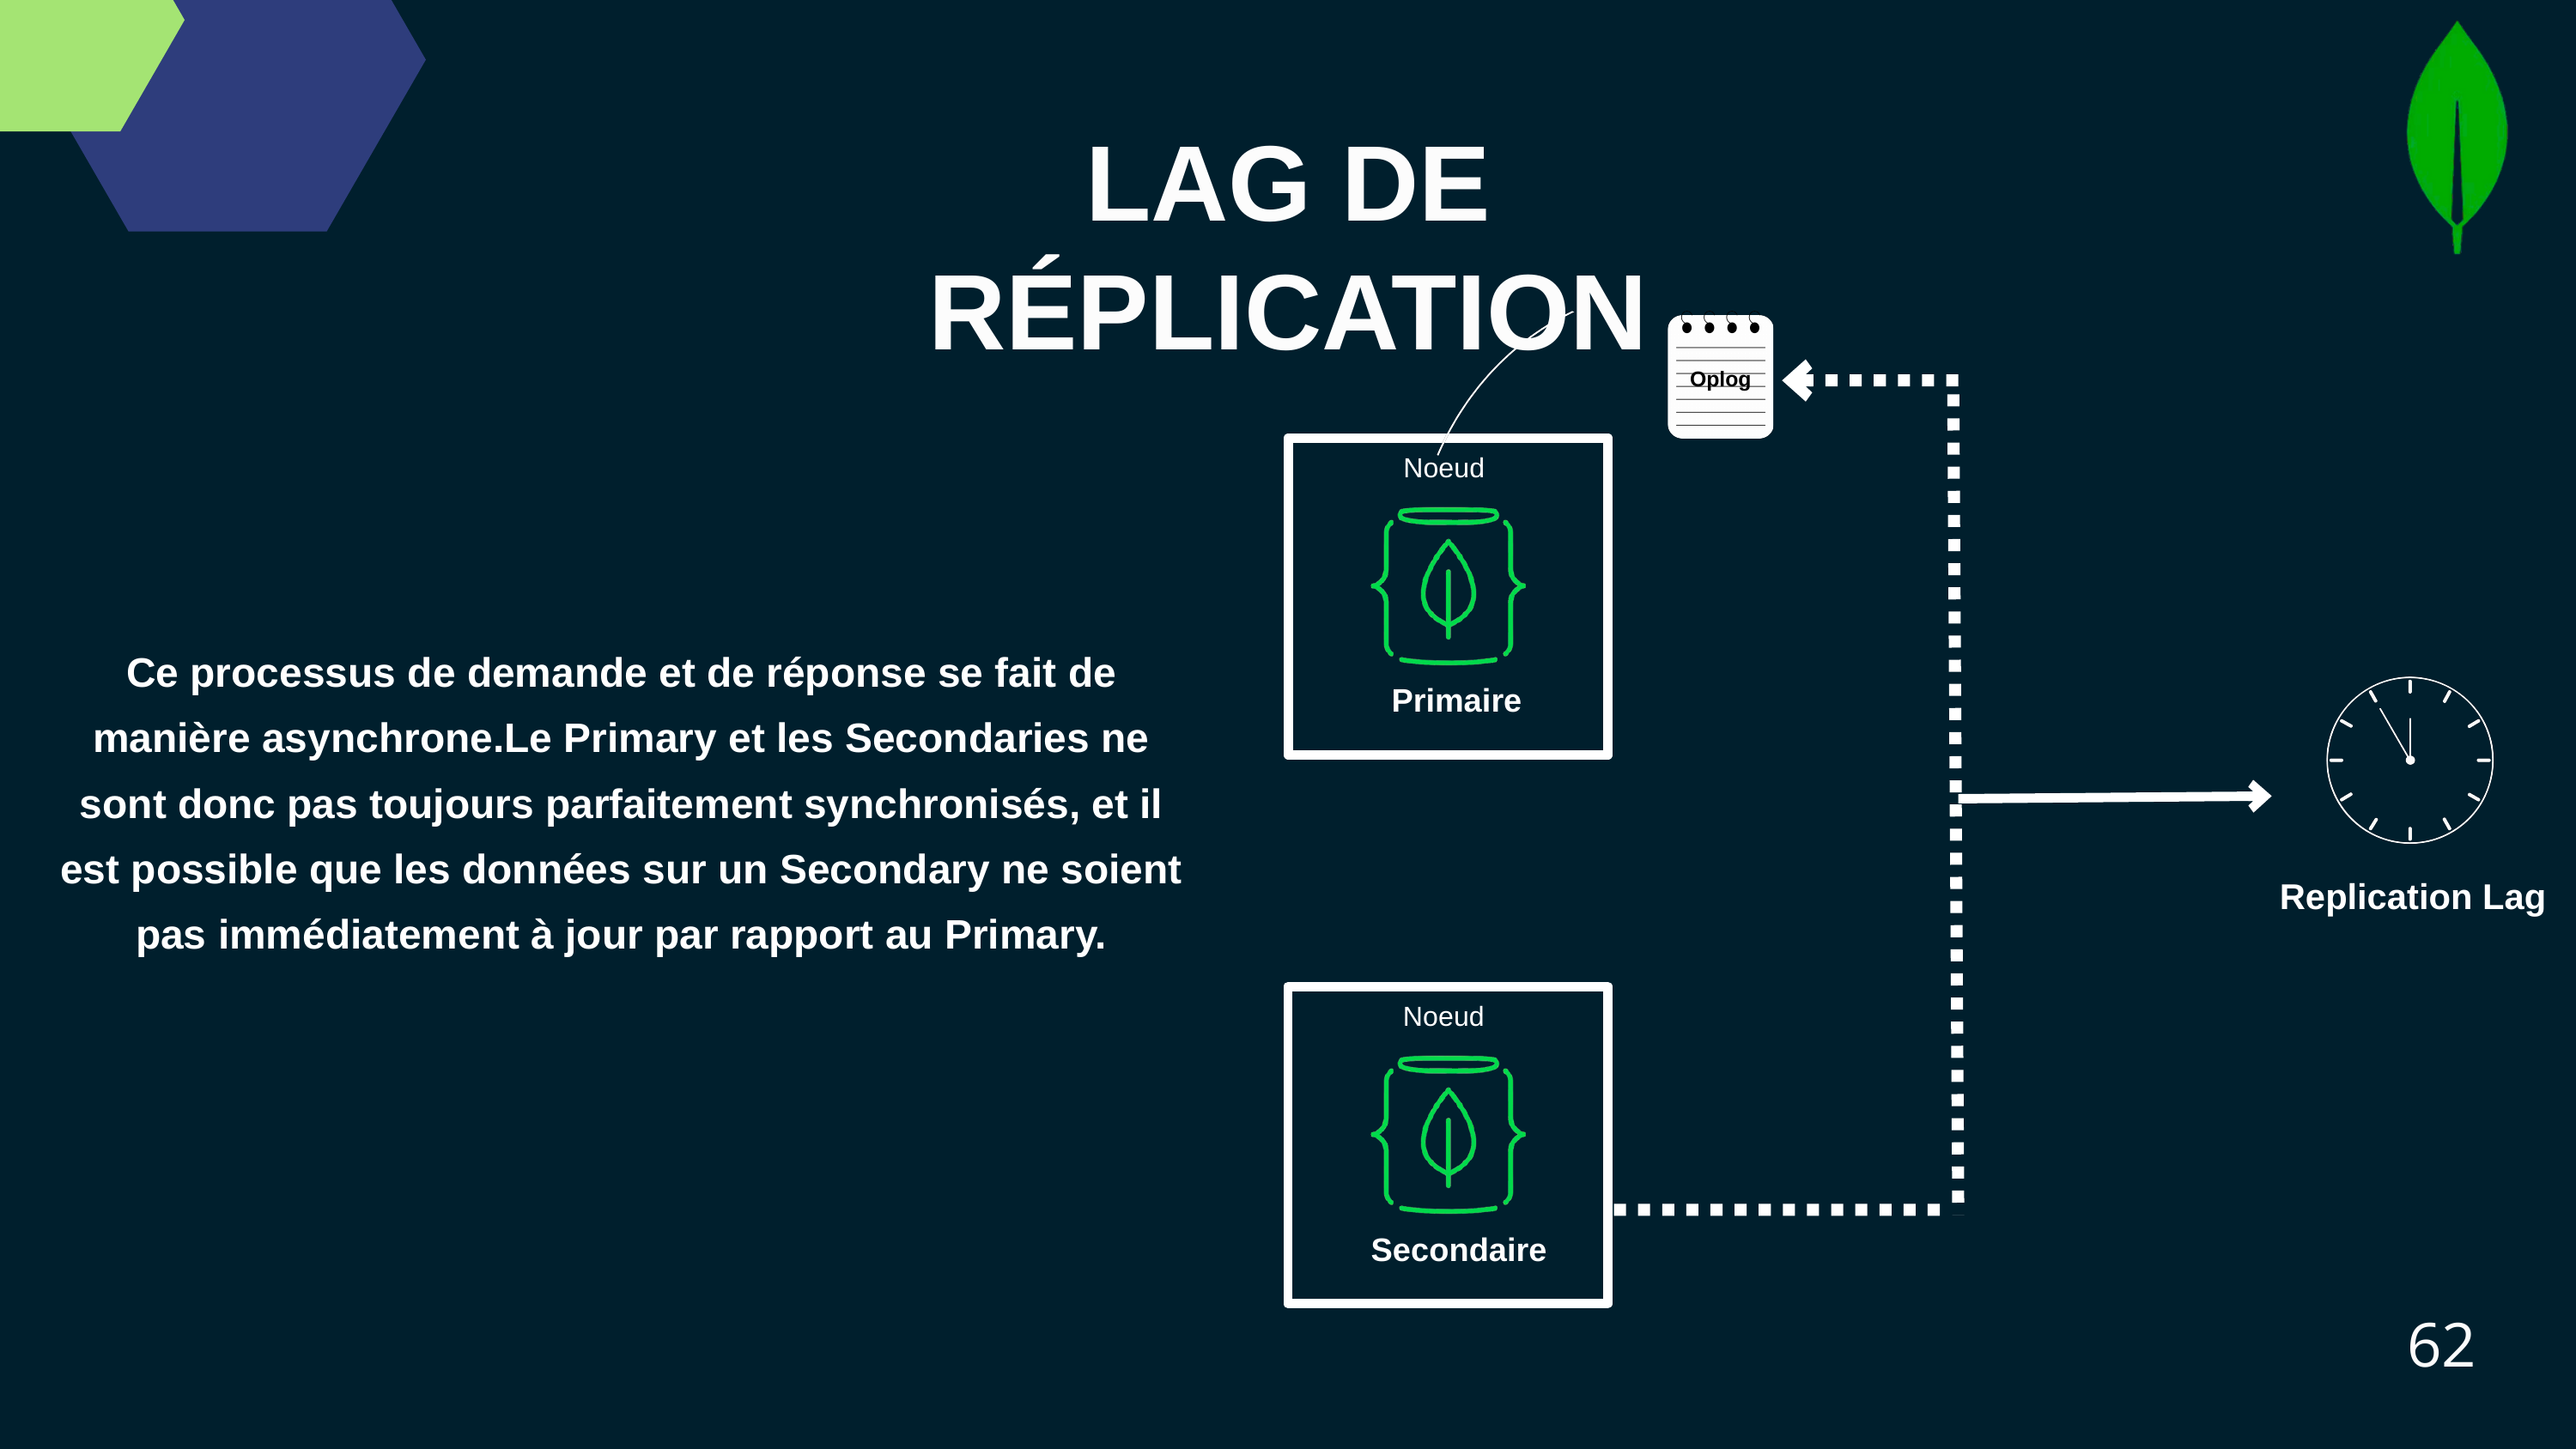

LAG DE RÉPLICATION

Oplog

Noeud

Primaire

Ce processus de demande et de réponse se fait de manière asynchrone.Le Primary et les Secondaries ne sont donc pas toujours parfaitement synchronisés, et il est possible que les données sur un Secondary ne soient pas immédiatement à jour par rapport au Primary.

Replication Lag

Noeud

Secondaire

62